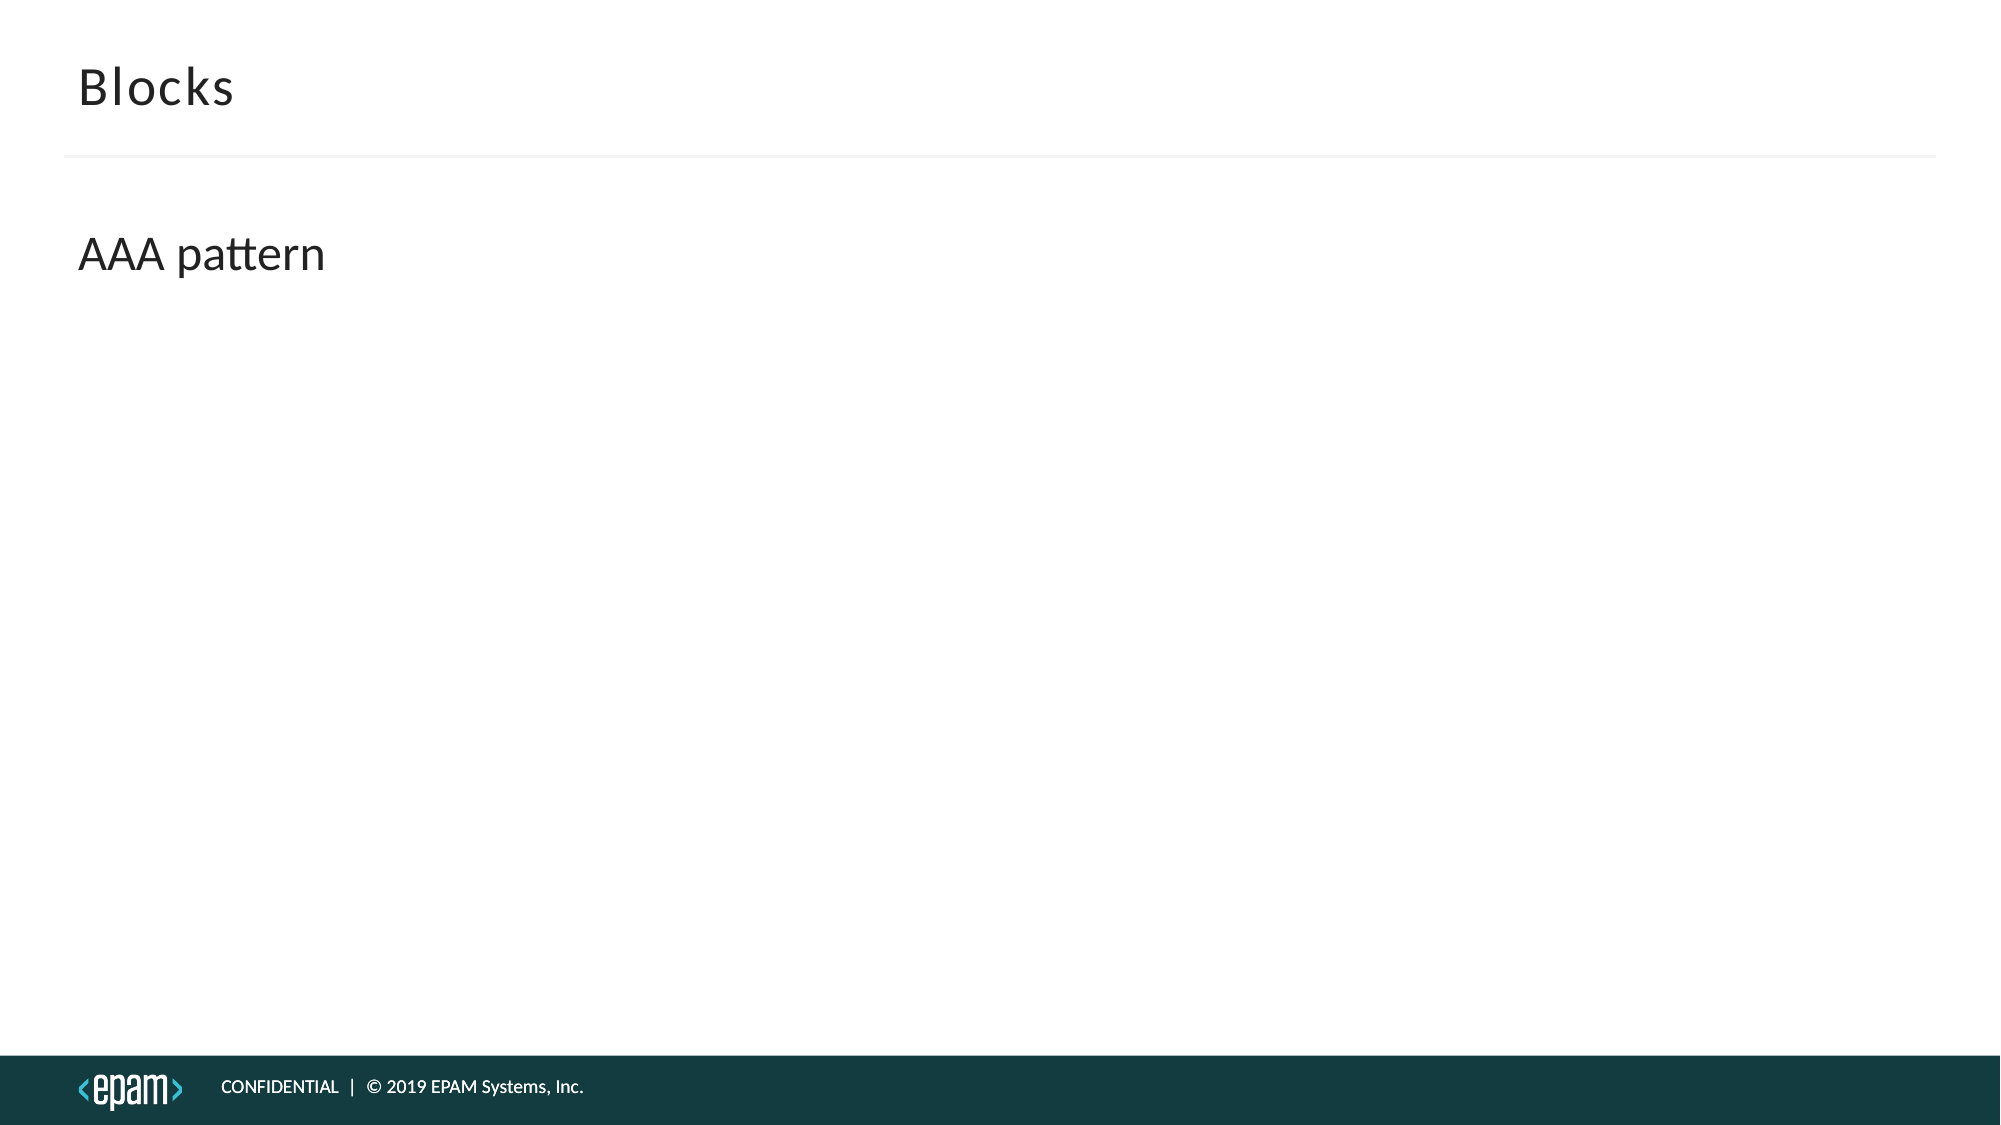

# Blocks
AAA pattern
CONFIDENTIAL  |  © 2019 EPAM Systems, Inc.